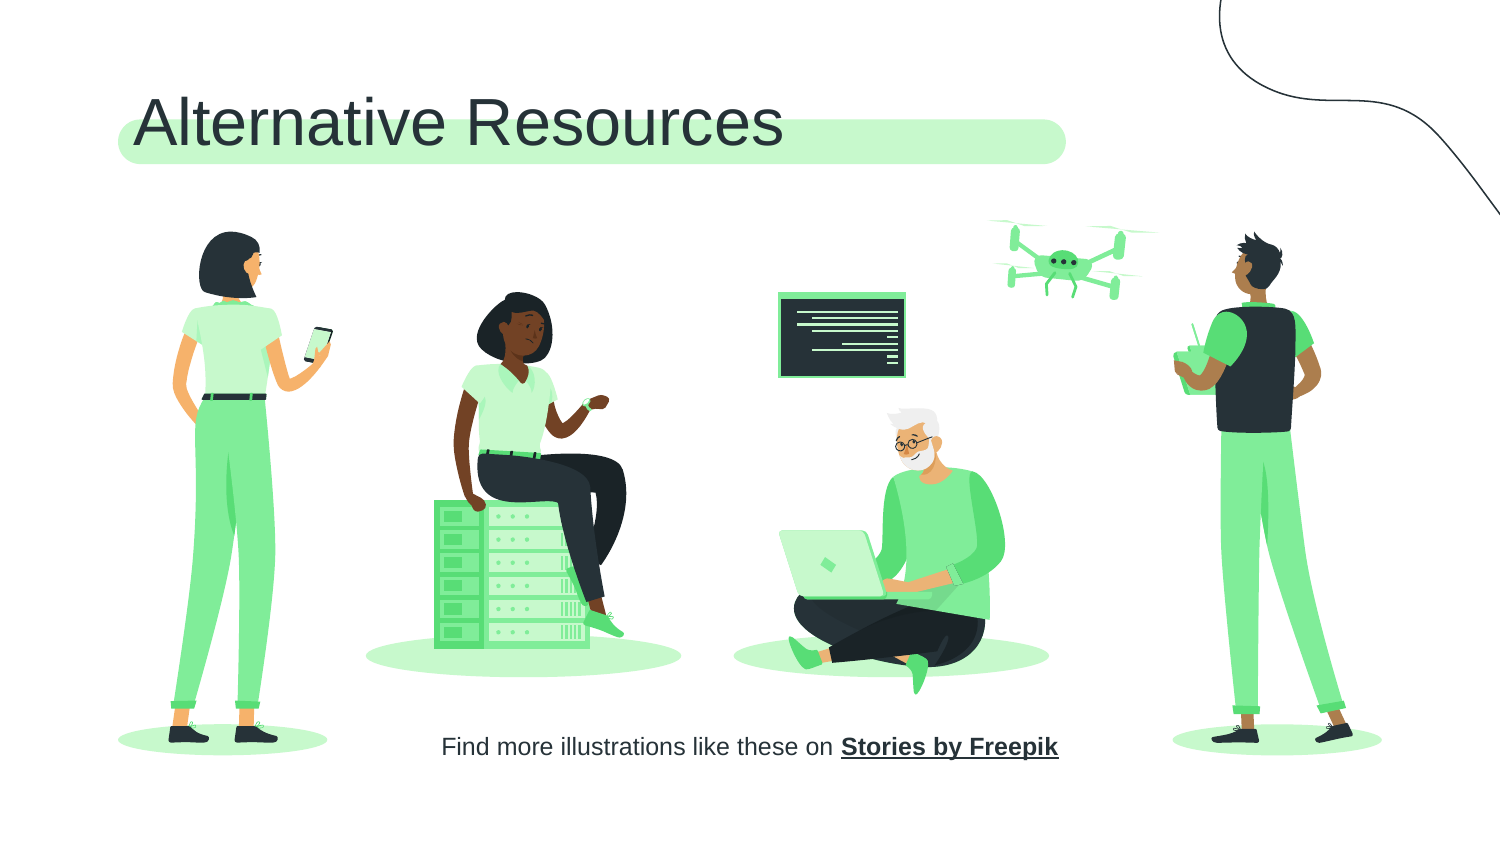

# Alternative Resources

Find more illustrations like these on Stories by Freepik